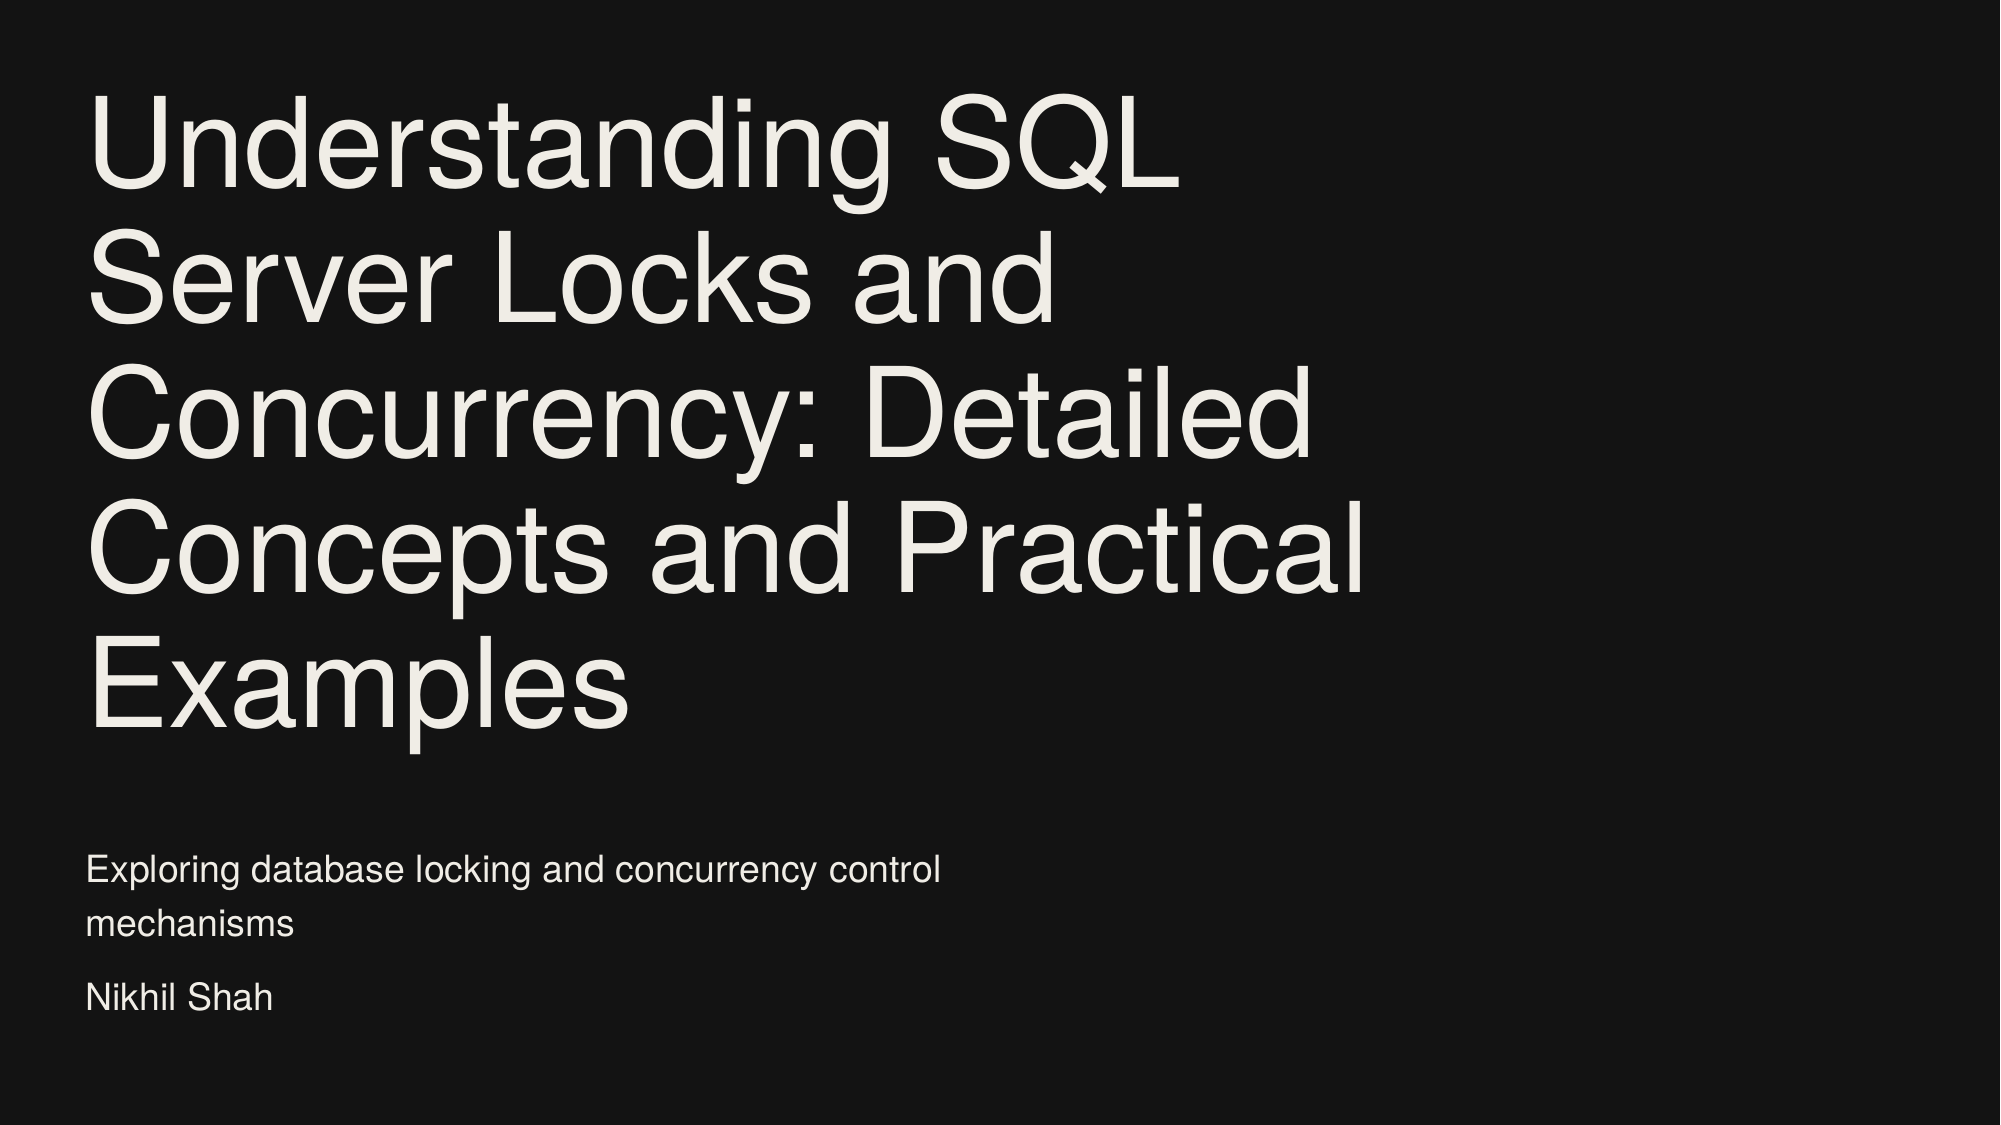

# Understanding SQL Server Locks and Concurrency: Detailed Concepts and Practical Examples
Exploring database locking and concurrency control mechanisms
Nikhil Shah